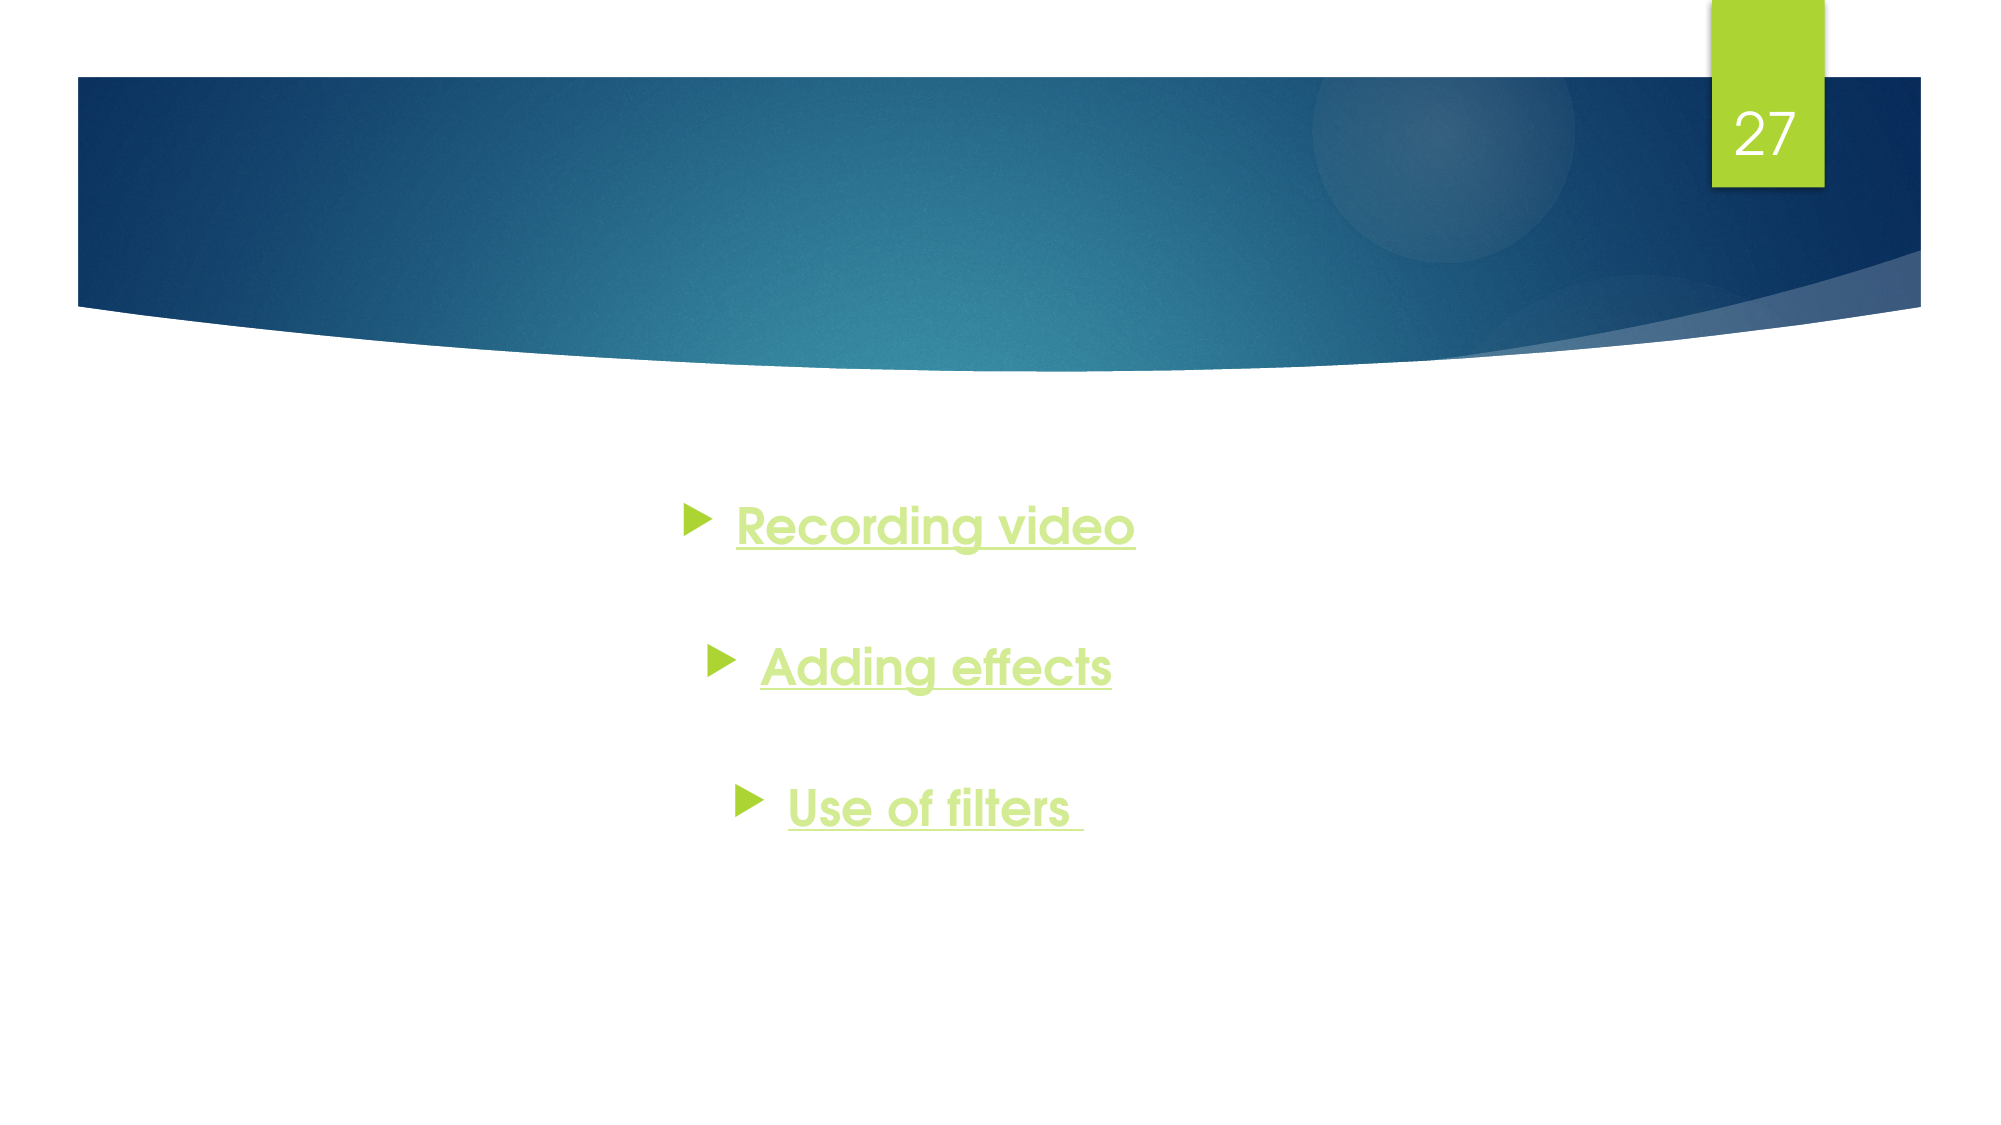

27
#
Recording video
Adding effects
Use of filters